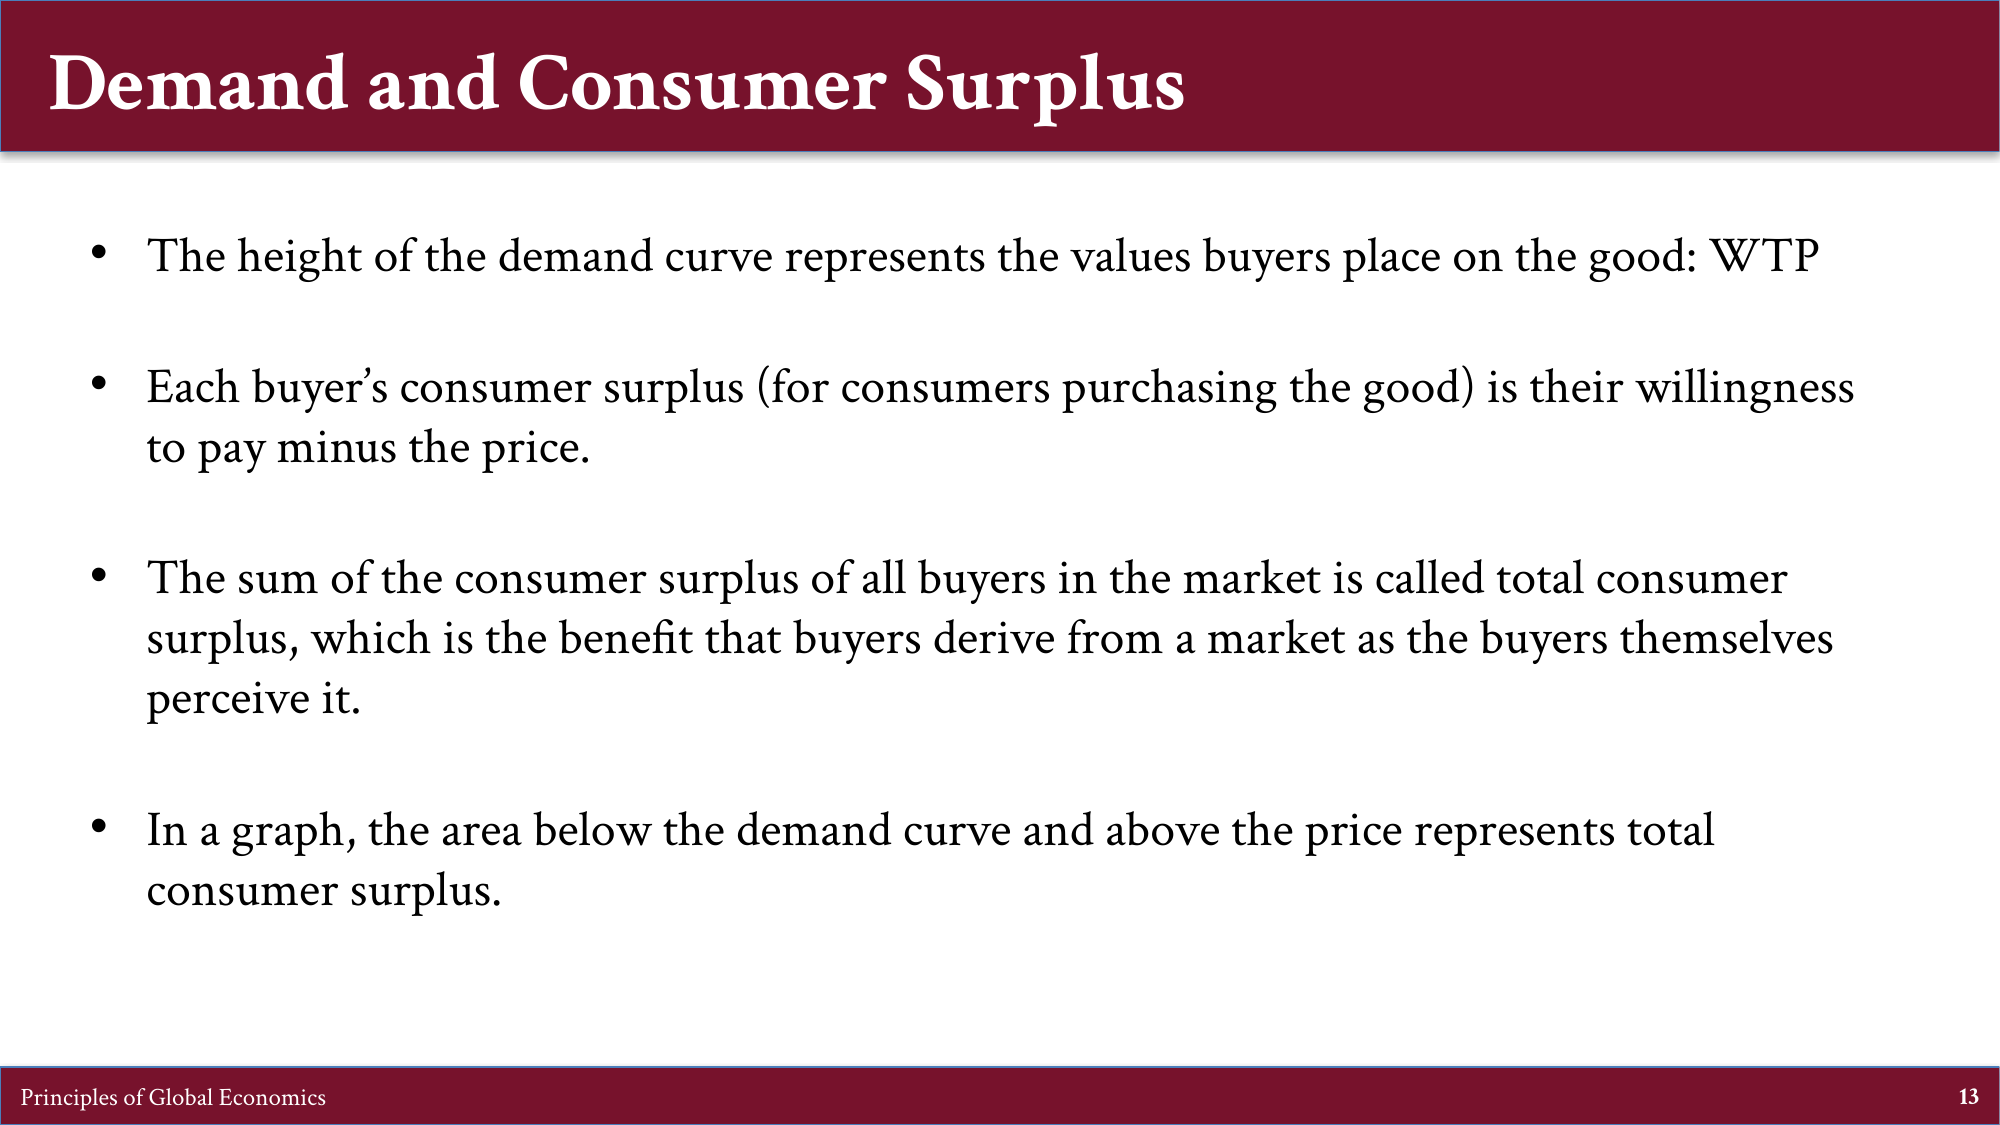

# Demand and Consumer Surplus
The height of the demand curve represents the values buyers place on the good: WTP

Each buyer’s consumer surplus (for consumers purchasing the good) is their willingness to pay minus the price.

The sum of the consumer surplus of all buyers in the market is called total consumer surplus, which is the benefit that buyers derive from a market as the buyers themselves perceive it.

In a graph, the area below the demand curve and above the price represents total consumer surplus.

 Principles of Global Economics
13